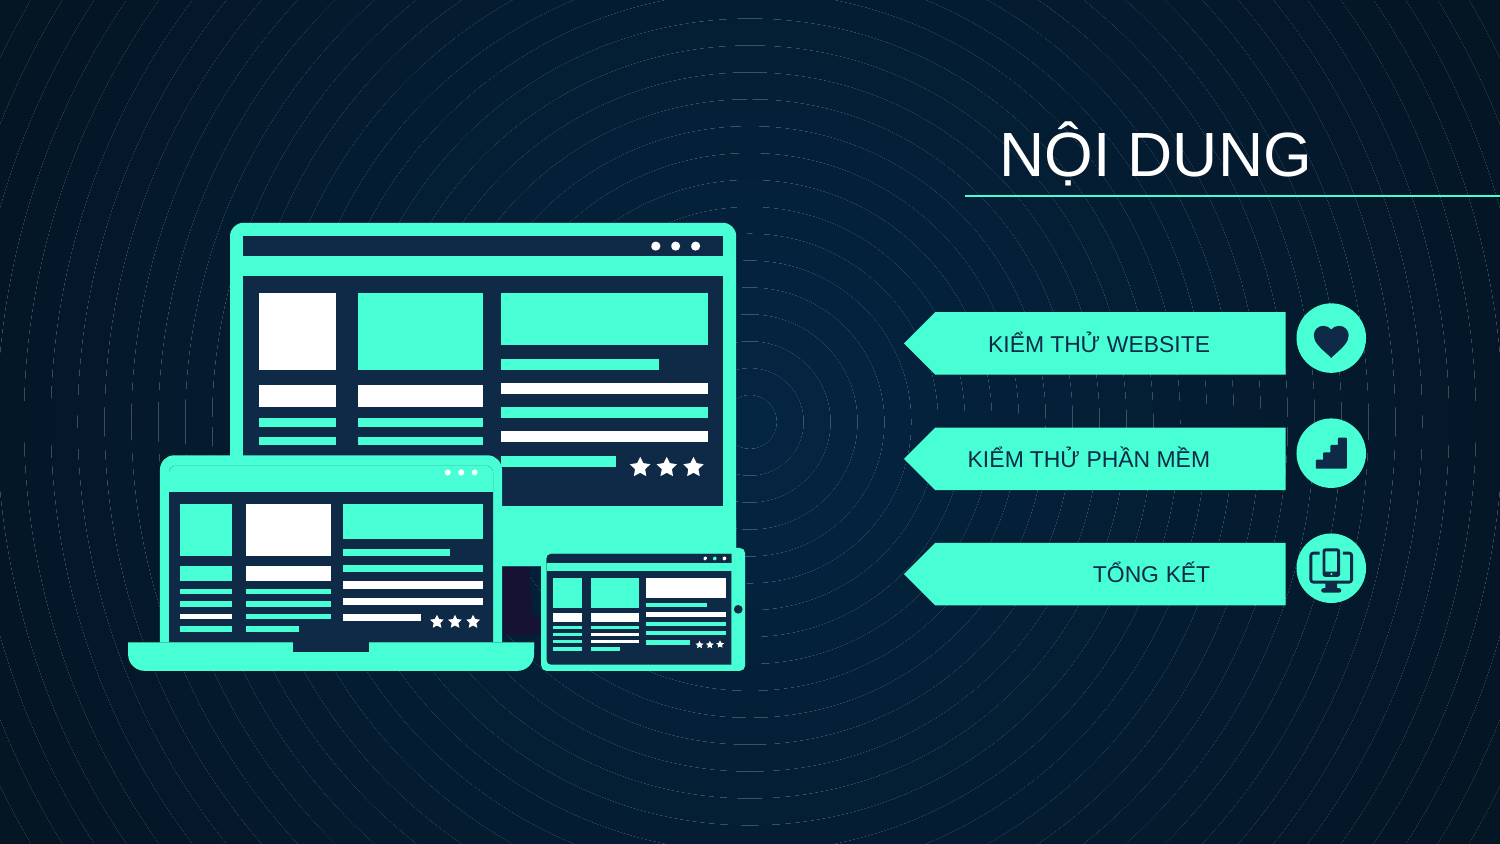

NỘI DUNG

# KIỂM THỬ WEBSITE

KIỂM THỬ PHẦN MỀM

TỔNG KẾT